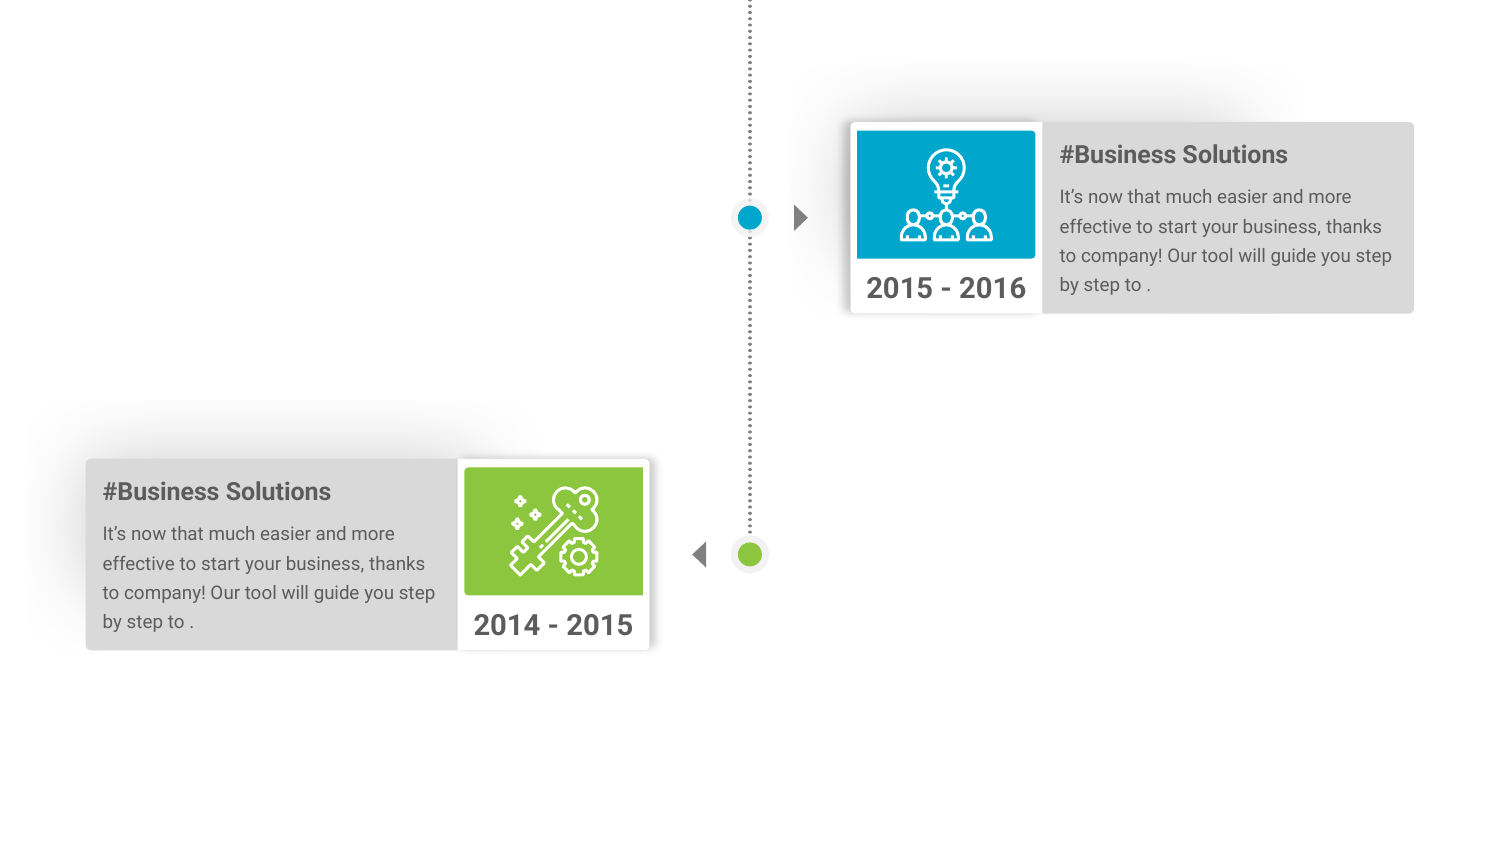

#Business Solutions
It’s now that much easier and more effective to start your business, thanks to company! Our tool will guide you step by step to .

2015 - 2016

#Business Solutions
It’s now that much easier and more effective to start your business, thanks to company! Our tool will guide you step by step to .

2014 - 2015